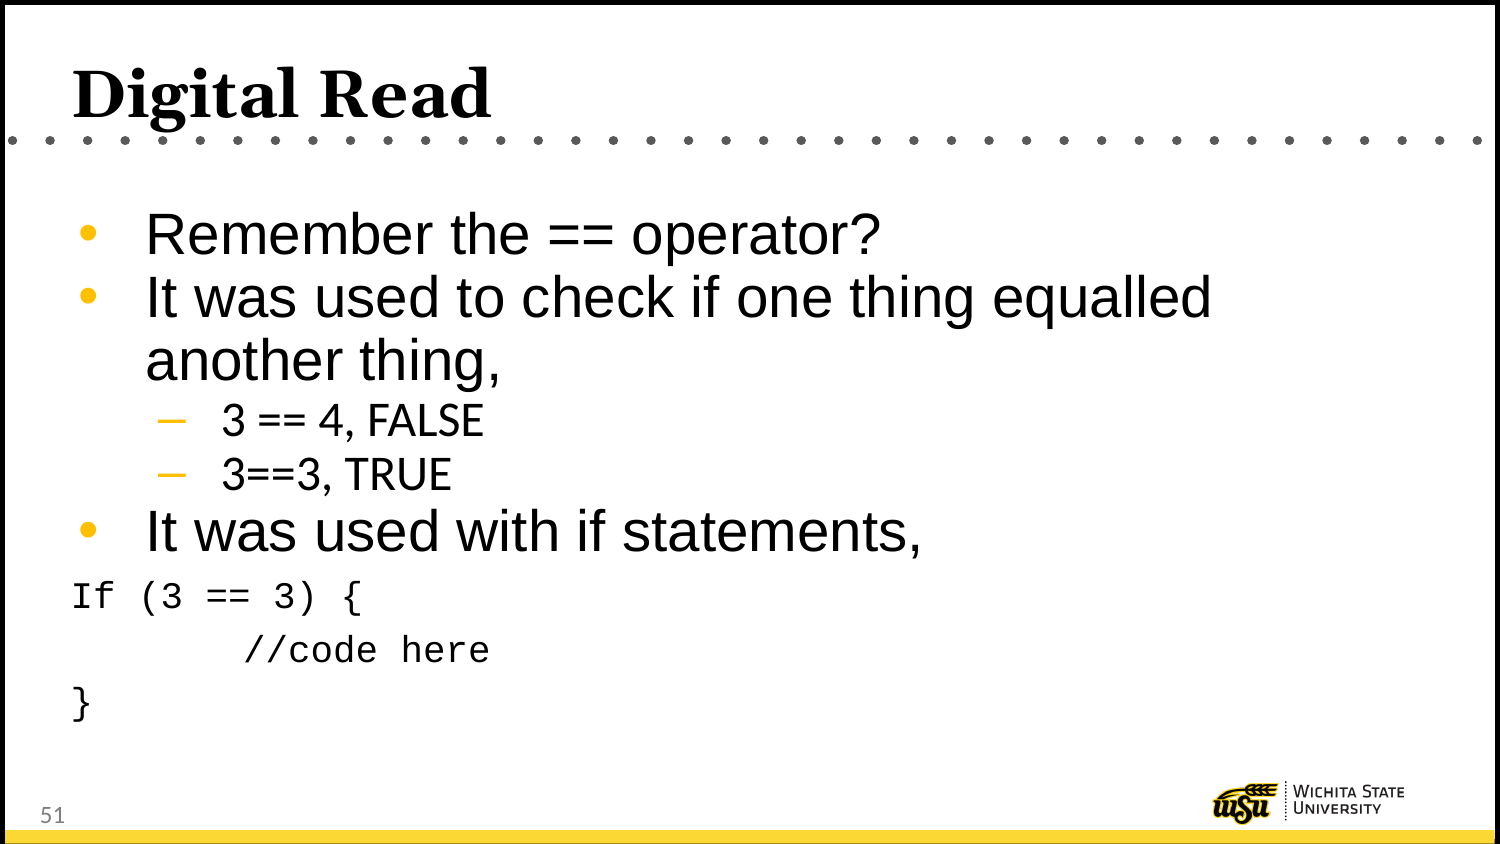

# Digital Read
Remember the == operator?
It was used to check if one thing equalled another thing,
3 == 4, FALSE
3==3, TRUE
It was used with if statements,
If (3 == 3) {
	 //code here
}